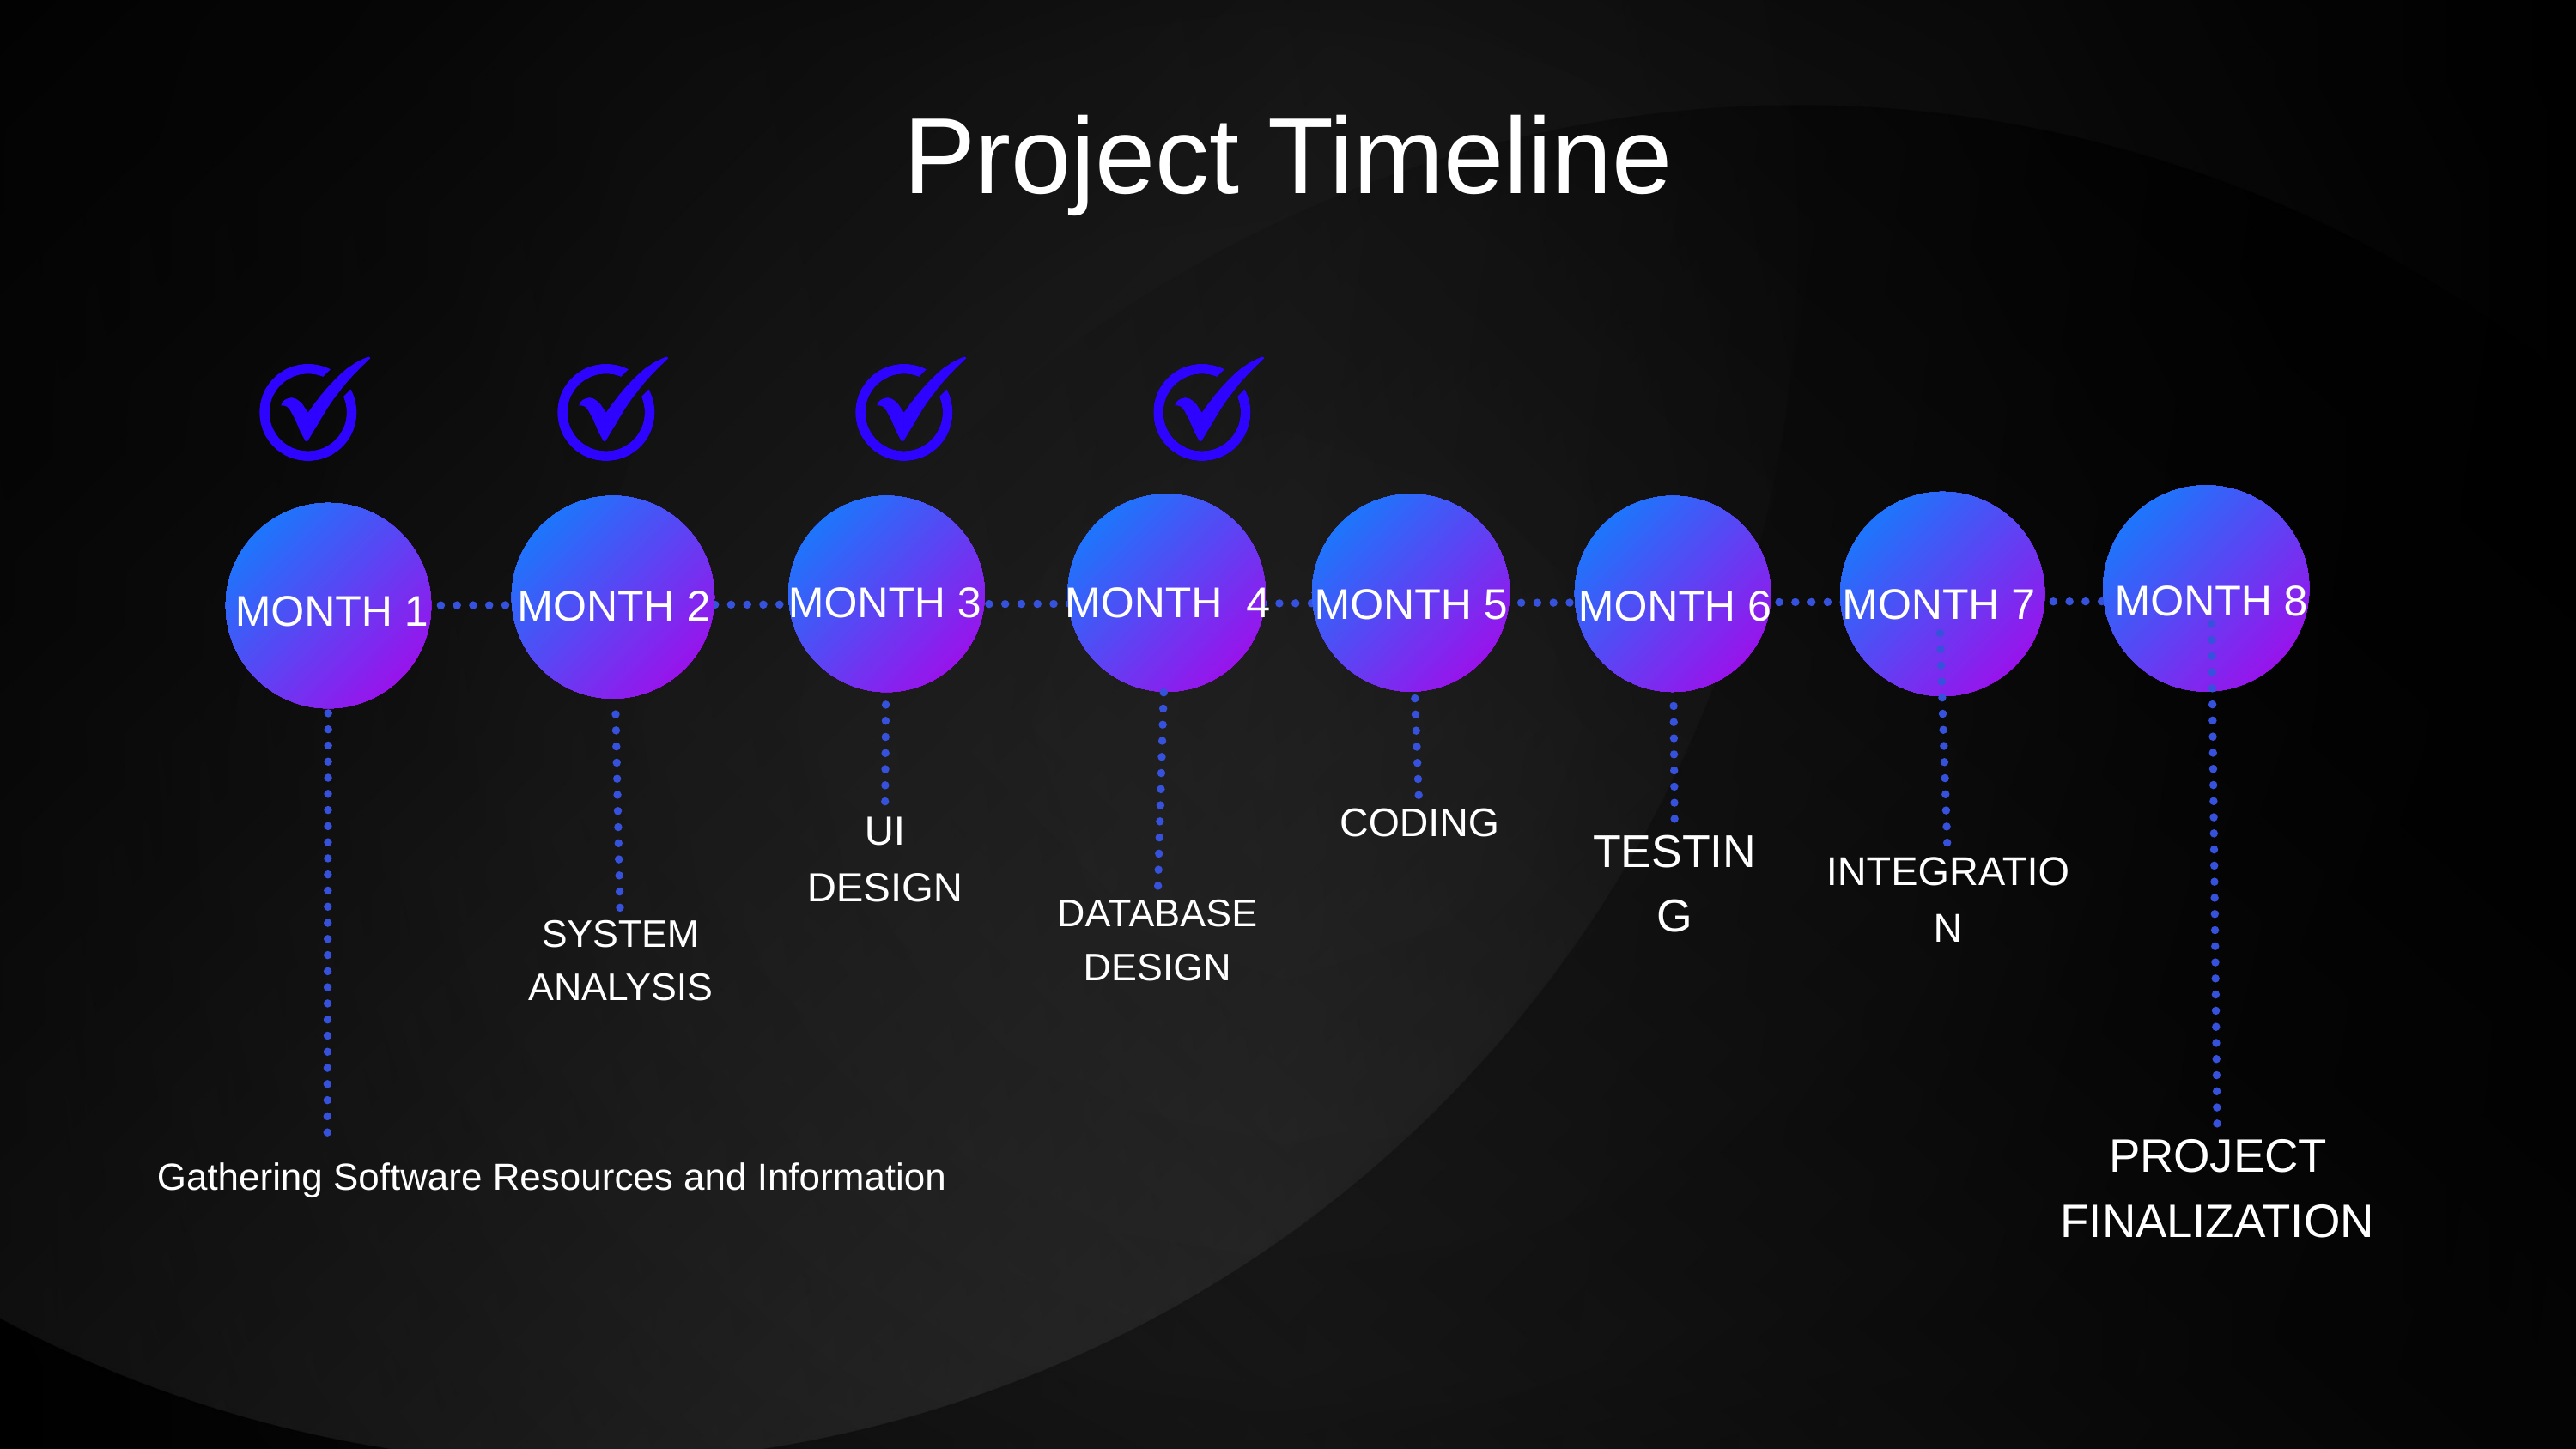

Project Timeline

MONTH 8
MONTH 3
MONTH  4
MONTH 5
MONTH 7
MONTH 2
MONTH 6
MONTH 1

CODING
UI DESIGN
TESTING
INTEGRATION
DATABASE DESIGN
SYSTEM ANALYSIS
PROJECT FINALIZATION
Gathering Software Resources and Information